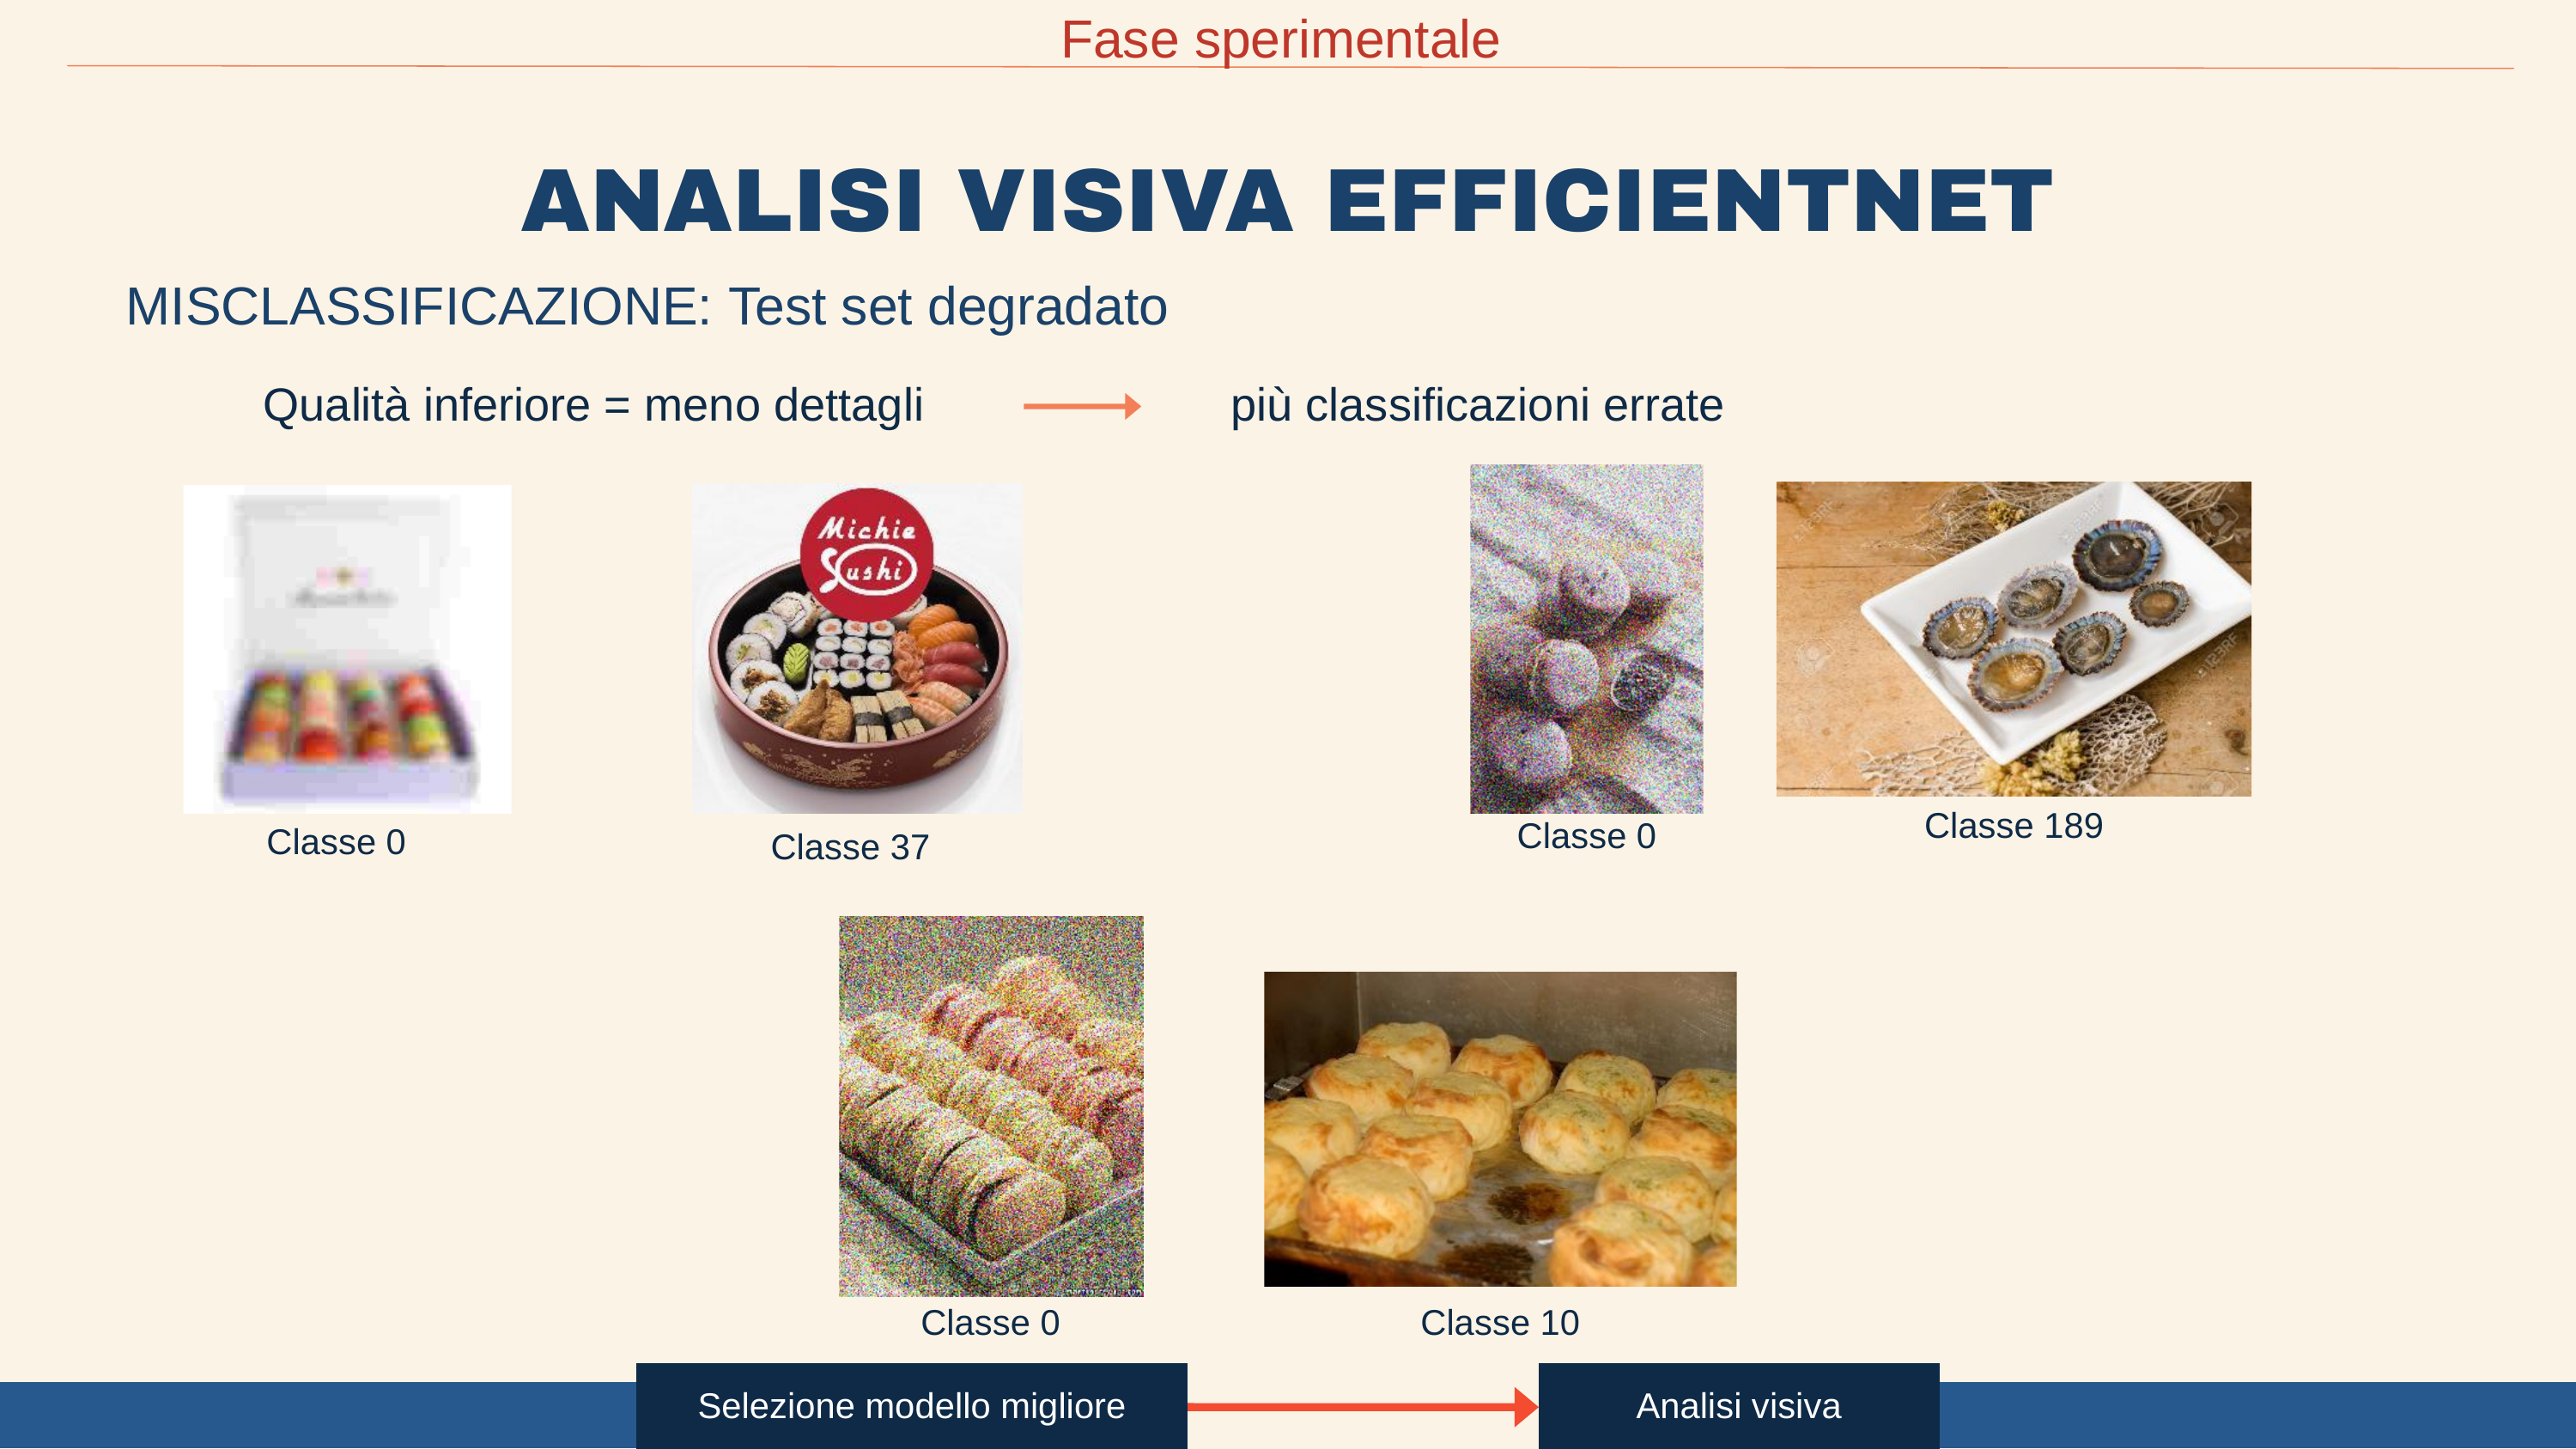

Fase sperimentale

ANALISI VISIVA EFFICIENTNET
MISCLASSIFICAZIONE: Test set degradato
Qualità inferiore = meno dettagli
più classificazioni errate

Classe 189
Classe 0
Classe 0
Classe 37

Classe 0
Classe 10

Selezione modello migliore

Analisi visiva